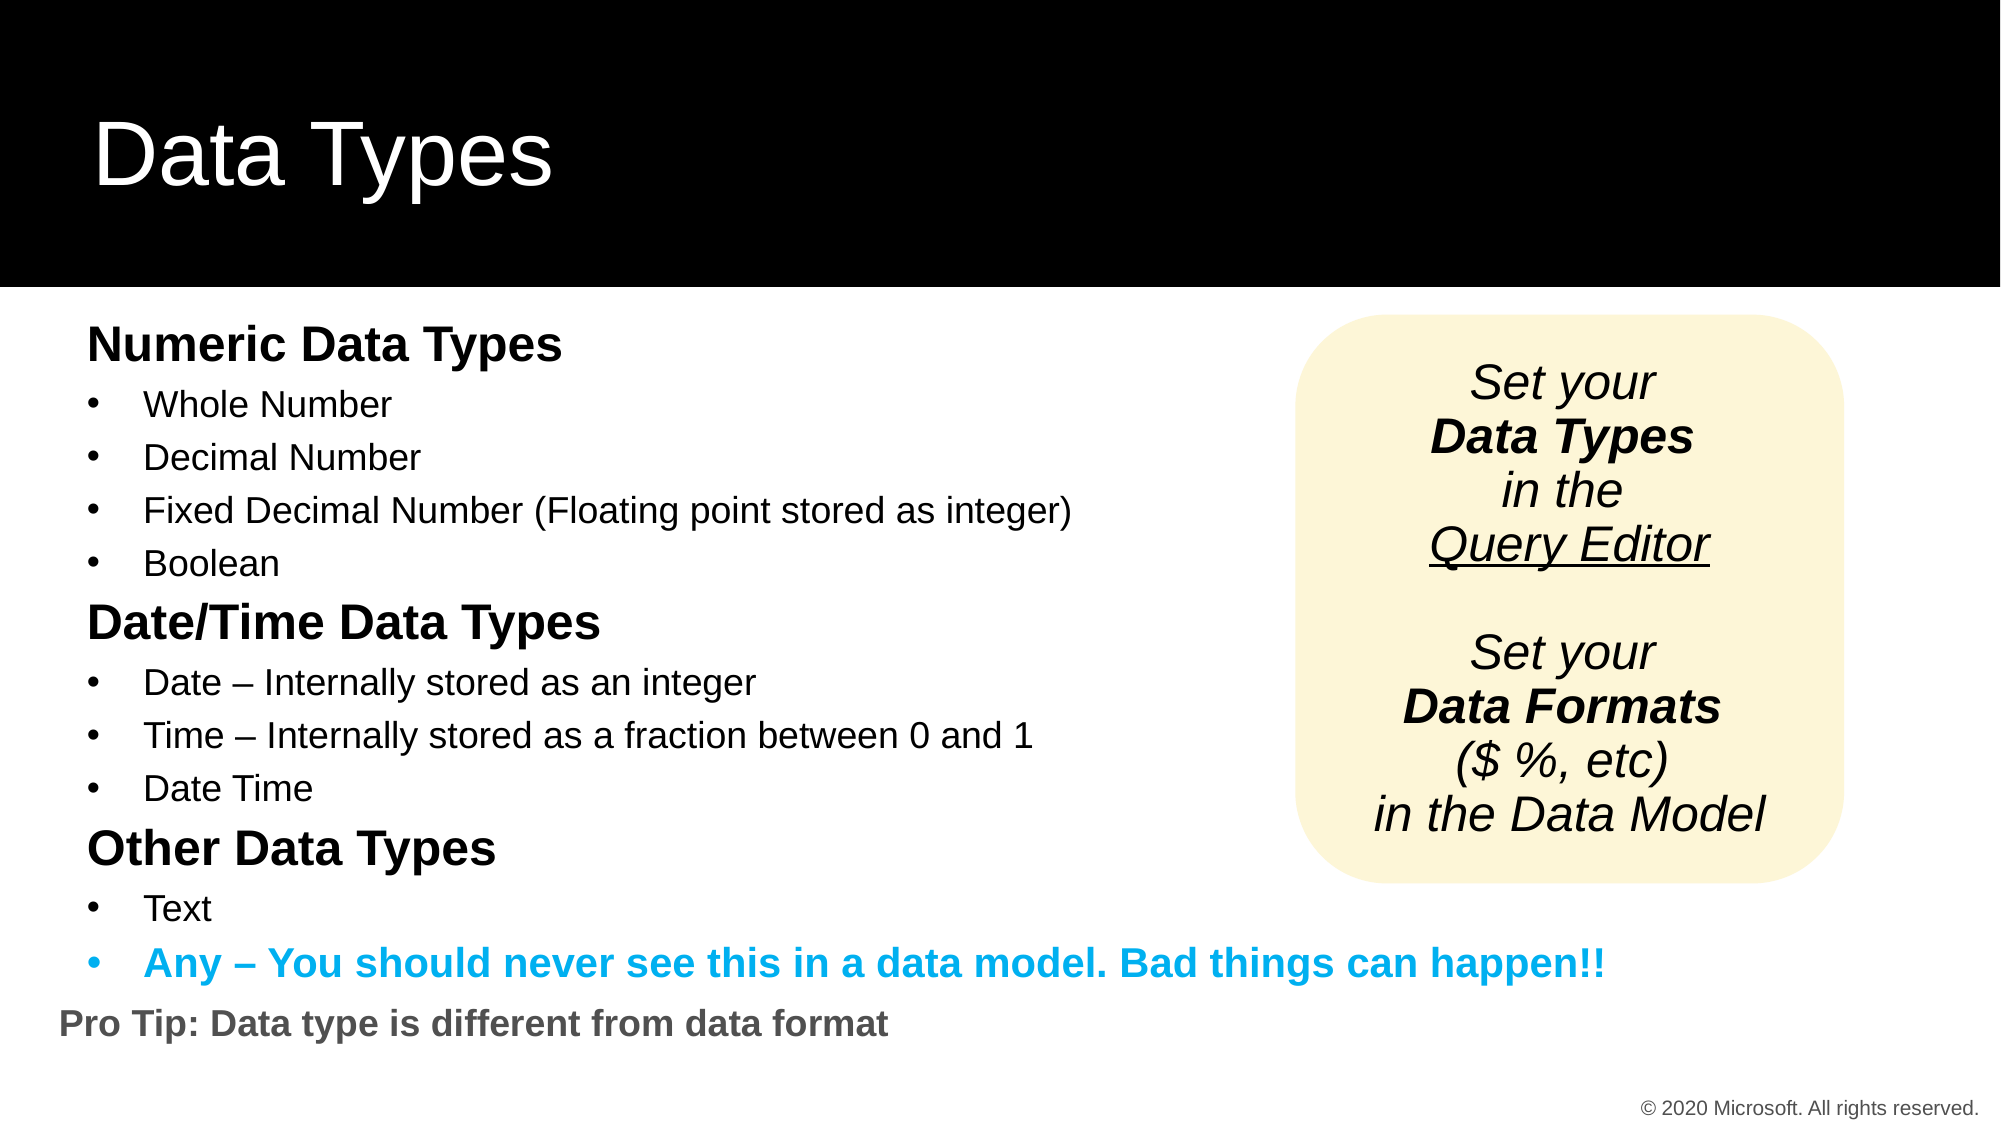

Data Types

Numeric Data Types
Whole Number
Decimal Number
Fixed Decimal Number (Floating point stored as integer)
Boolean
Date/Time Data Types
Date – Internally stored as an integer
Time – Internally stored as a fraction between 0 and 1
Date Time
Other Data Types
Text
Any – You should never see this in a data model. Bad things can happen!!
Set your
Data Types
in the
Query Editor

Set your
Data Formats
($ %, etc)
in the Data Model
Pro Tip: Data type is different from data format

© 2020 Microsoft. All rights reserved.